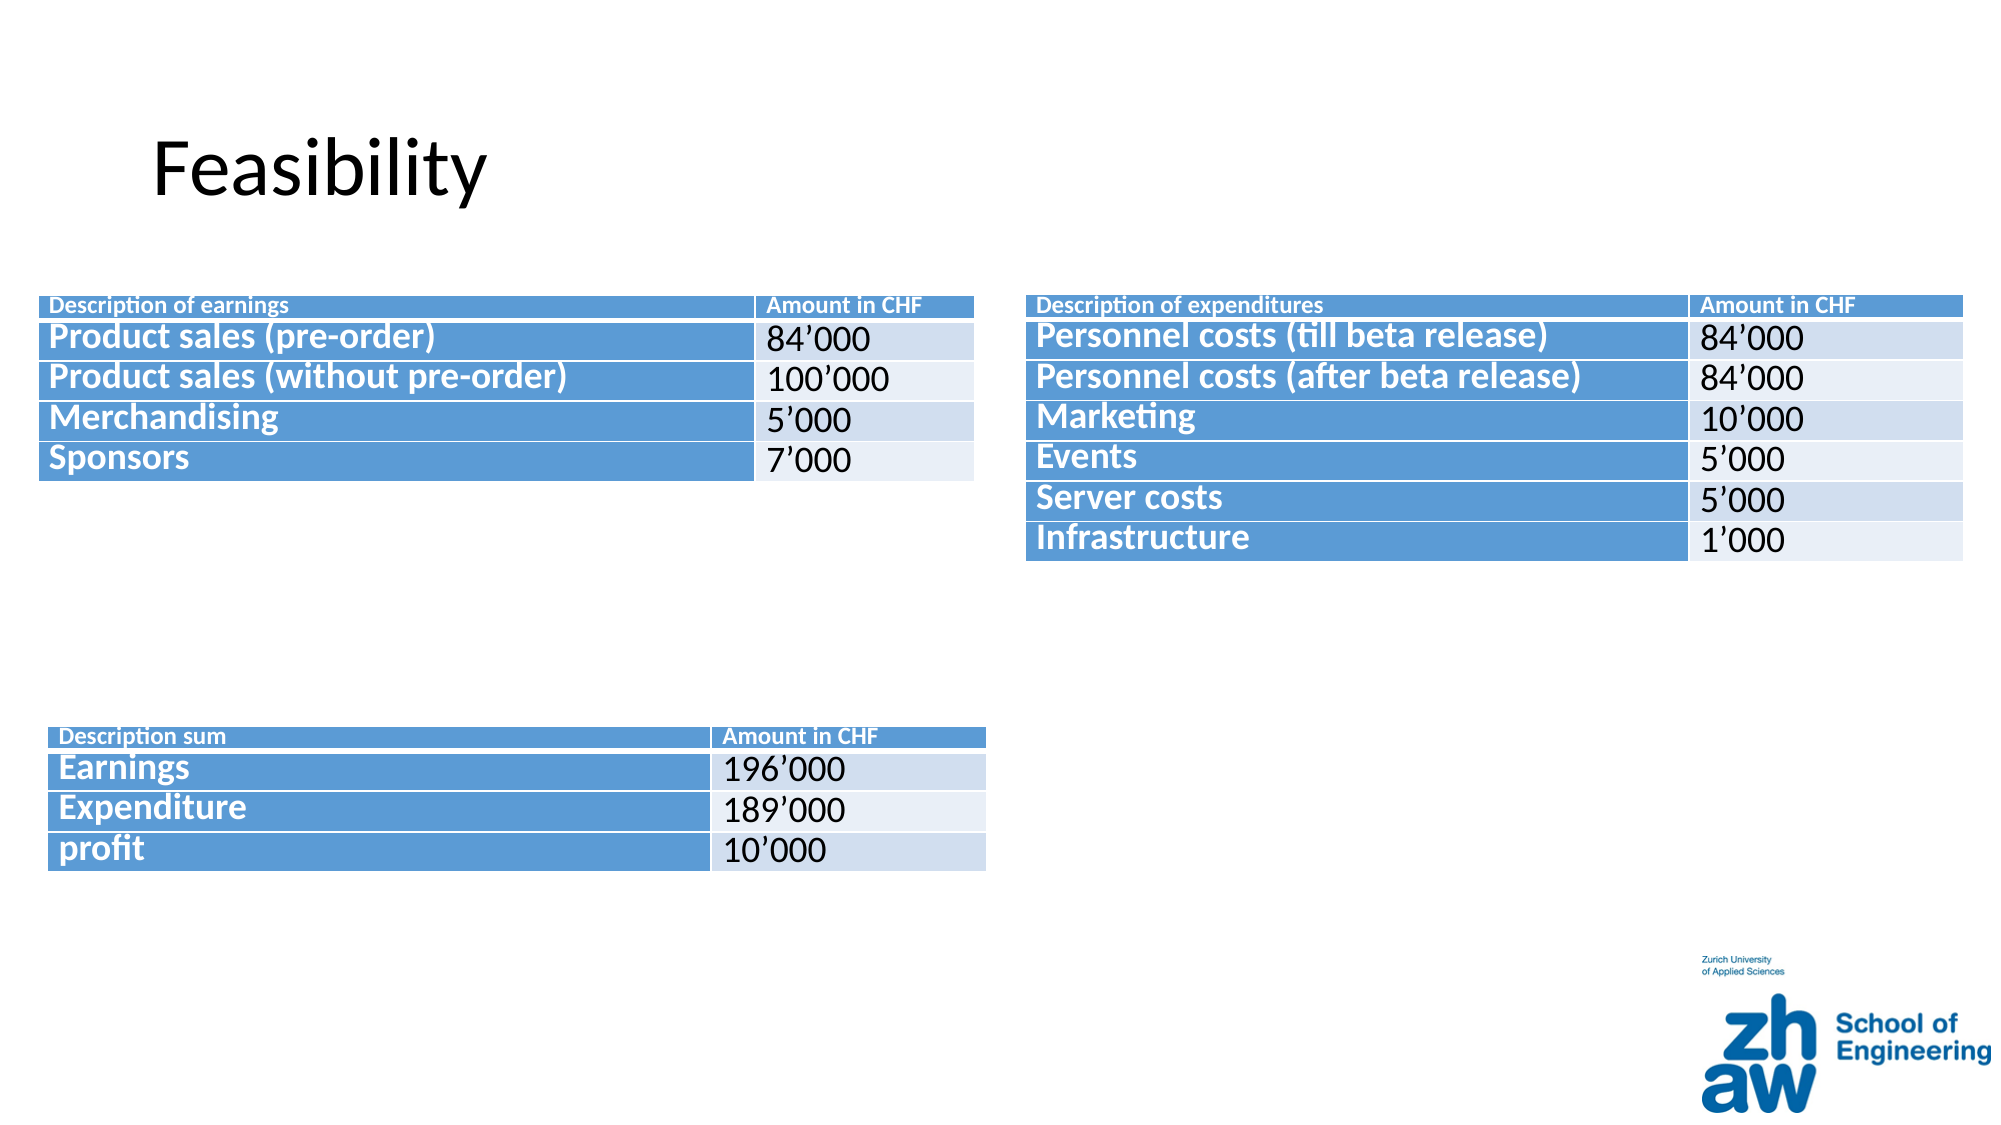

# Feasibility
| Description of expenditures | Amount in CHF |
| --- | --- |
| Personnel costs (till beta release) | 84’000 |
| Personnel costs (after beta release) | 84’000 |
| Marketing | 10’000 |
| Events | 5’000 |
| Server costs | 5’000 |
| Infrastructure | 1’000 |
| Description of earnings | Amount in CHF |
| --- | --- |
| Product sales (pre-order) | 84’000 |
| Product sales (without pre-order) | 100’000 |
| Merchandising | 5’000 |
| Sponsors | 7’000 |

| Description sum | Amount in CHF |
| --- | --- |
| Earnings | 196’000 |
| Expenditure | 189’000 |
| profit | 10’000 |